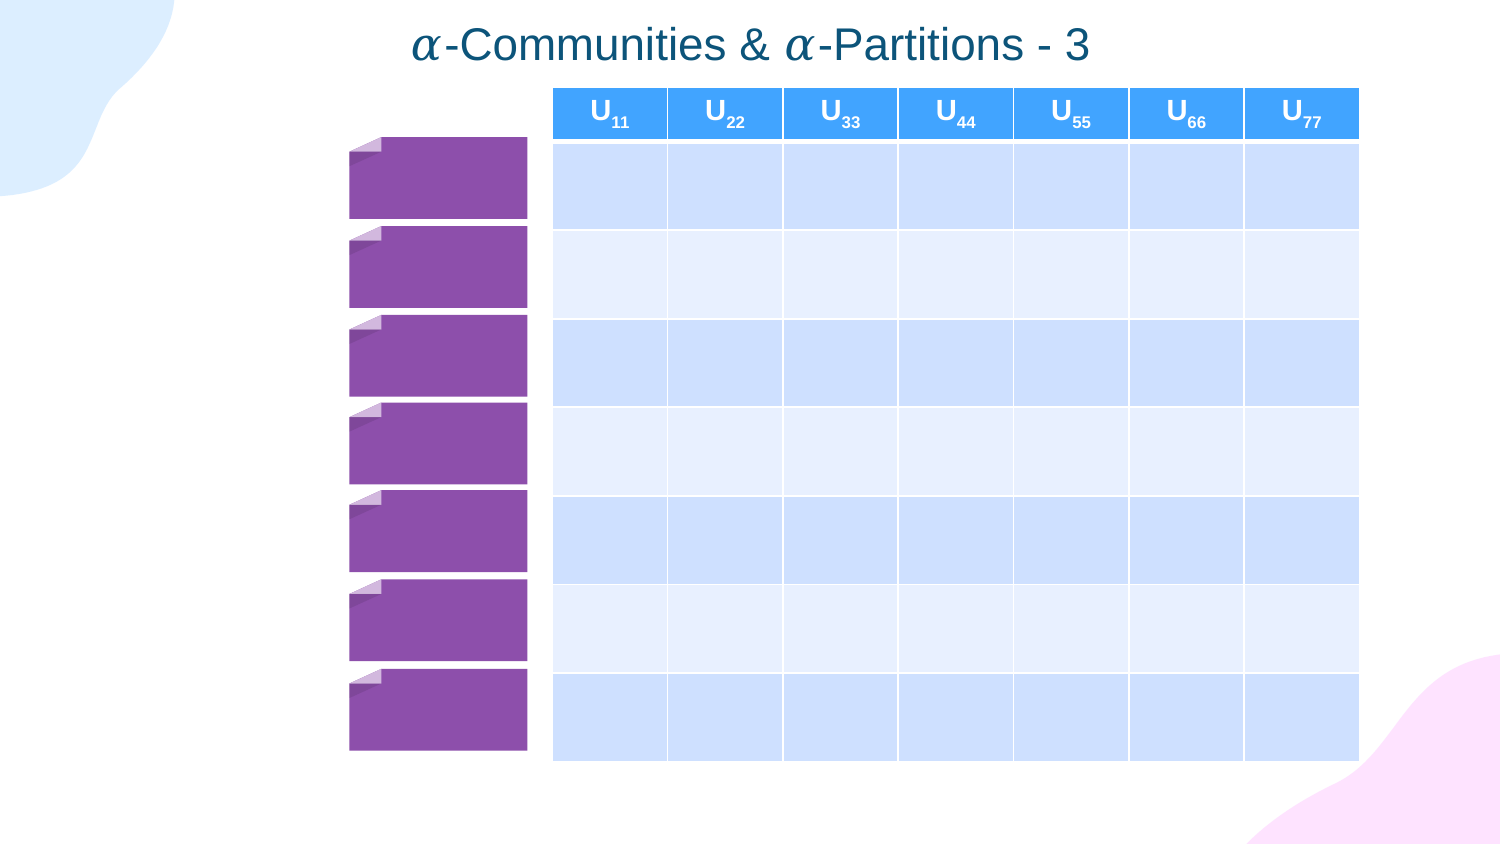

# 𝛼-Communities & 𝛼-Partitions - 3
| U11 | U22 | U33 | U44 | U55 | U66 | U77 |
| --- | --- | --- | --- | --- | --- | --- |
|  |  |  |  |  |  |  |
|  |  |  |  |  |  |  |
|  |  |  |  |  |  |  |
|  |  |  |  |  |  |  |
|  |  |  |  |  |  |  |
|  |  |  |  |  |  |  |
|  |  |  |  |  |  |  |
VALUE
RARE
IMITABLE
ORGANIZE